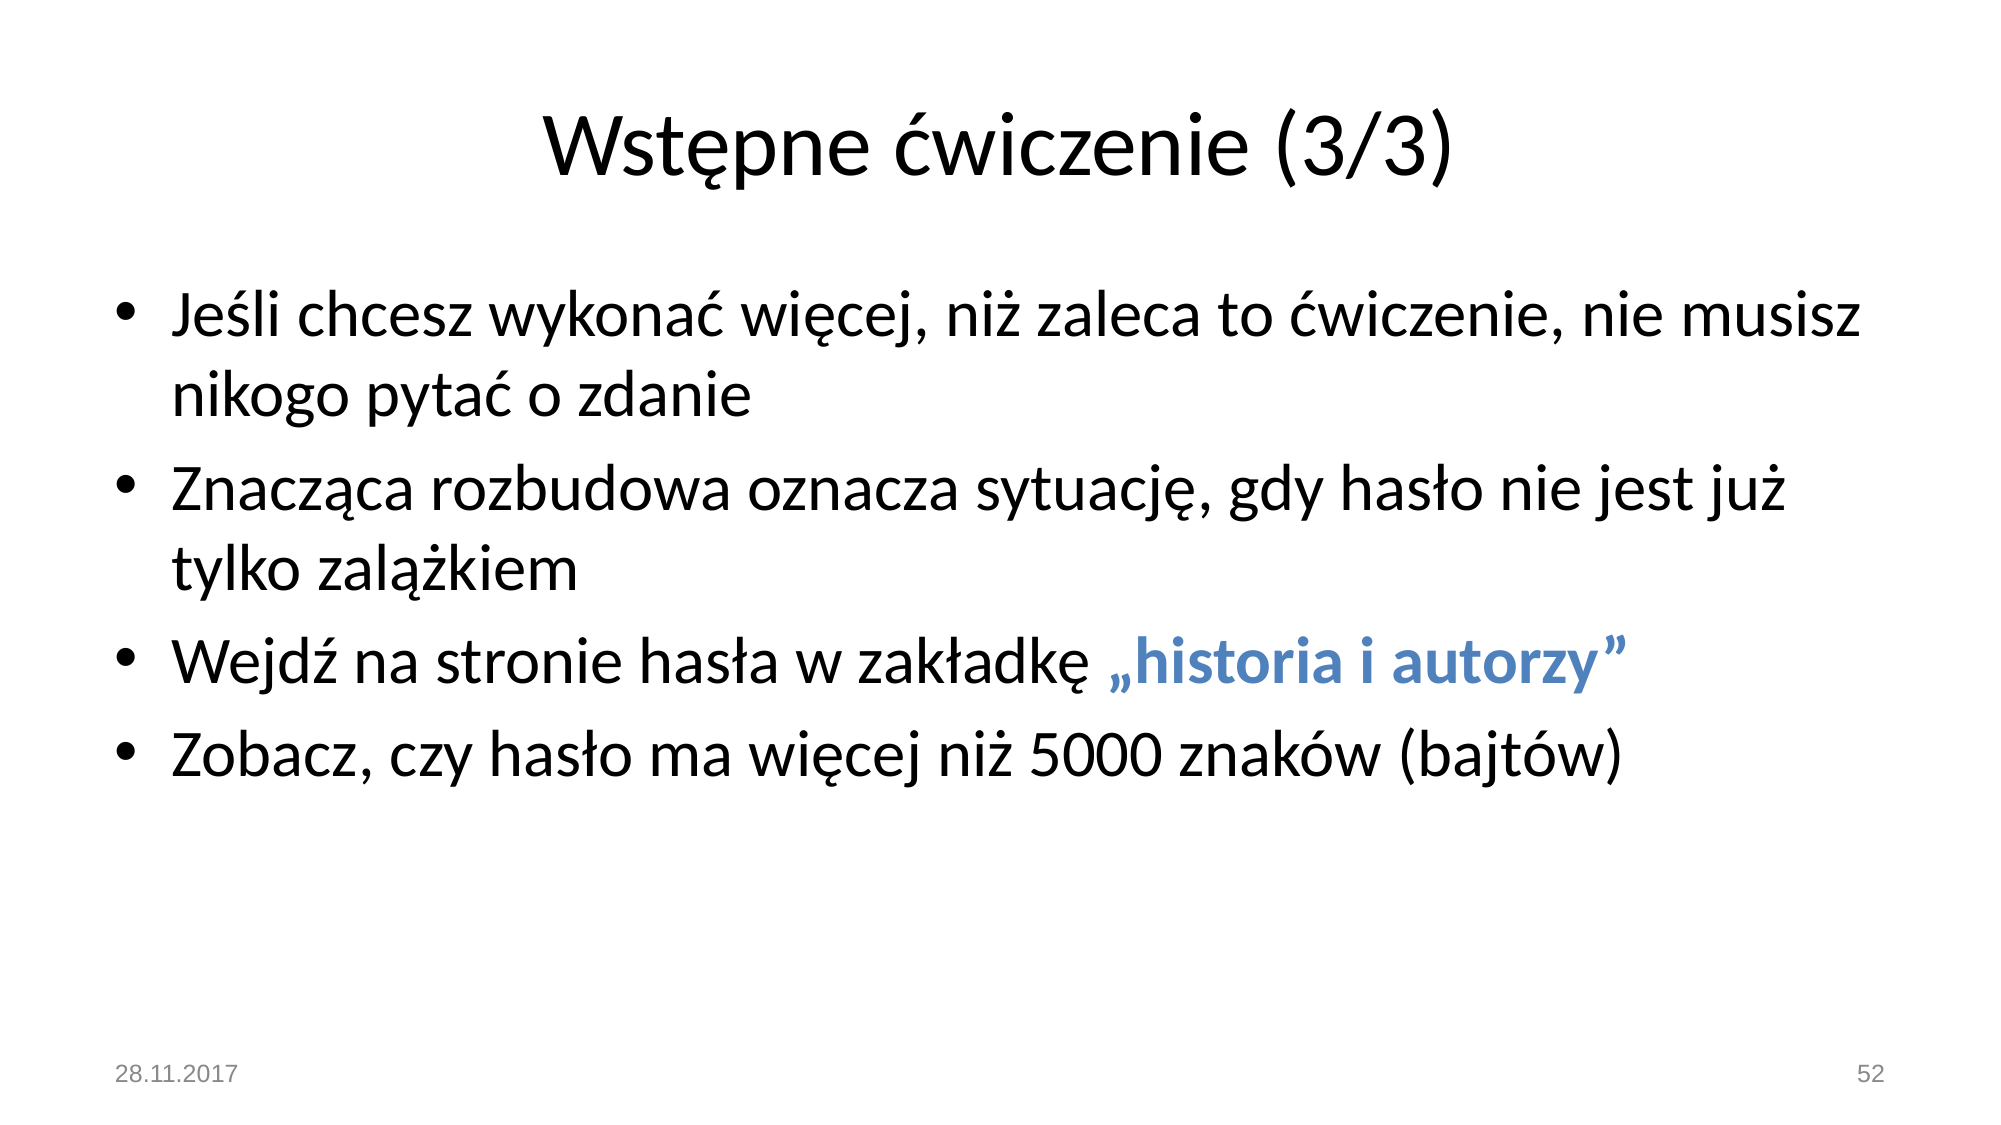

# Wstępne ćwiczenie (3/3)
Jeśli chcesz wykonać więcej, niż zaleca to ćwiczenie, nie musisz nikogo pytać o zdanie
Znacząca rozbudowa oznacza sytuację, gdy hasło nie jest już tylko zalążkiem
Wejdź na stronie hasła w zakładkę „historia i autorzy”
Zobacz, czy hasło ma więcej niż 5000 znaków (bajtów)
28.11.2017
52